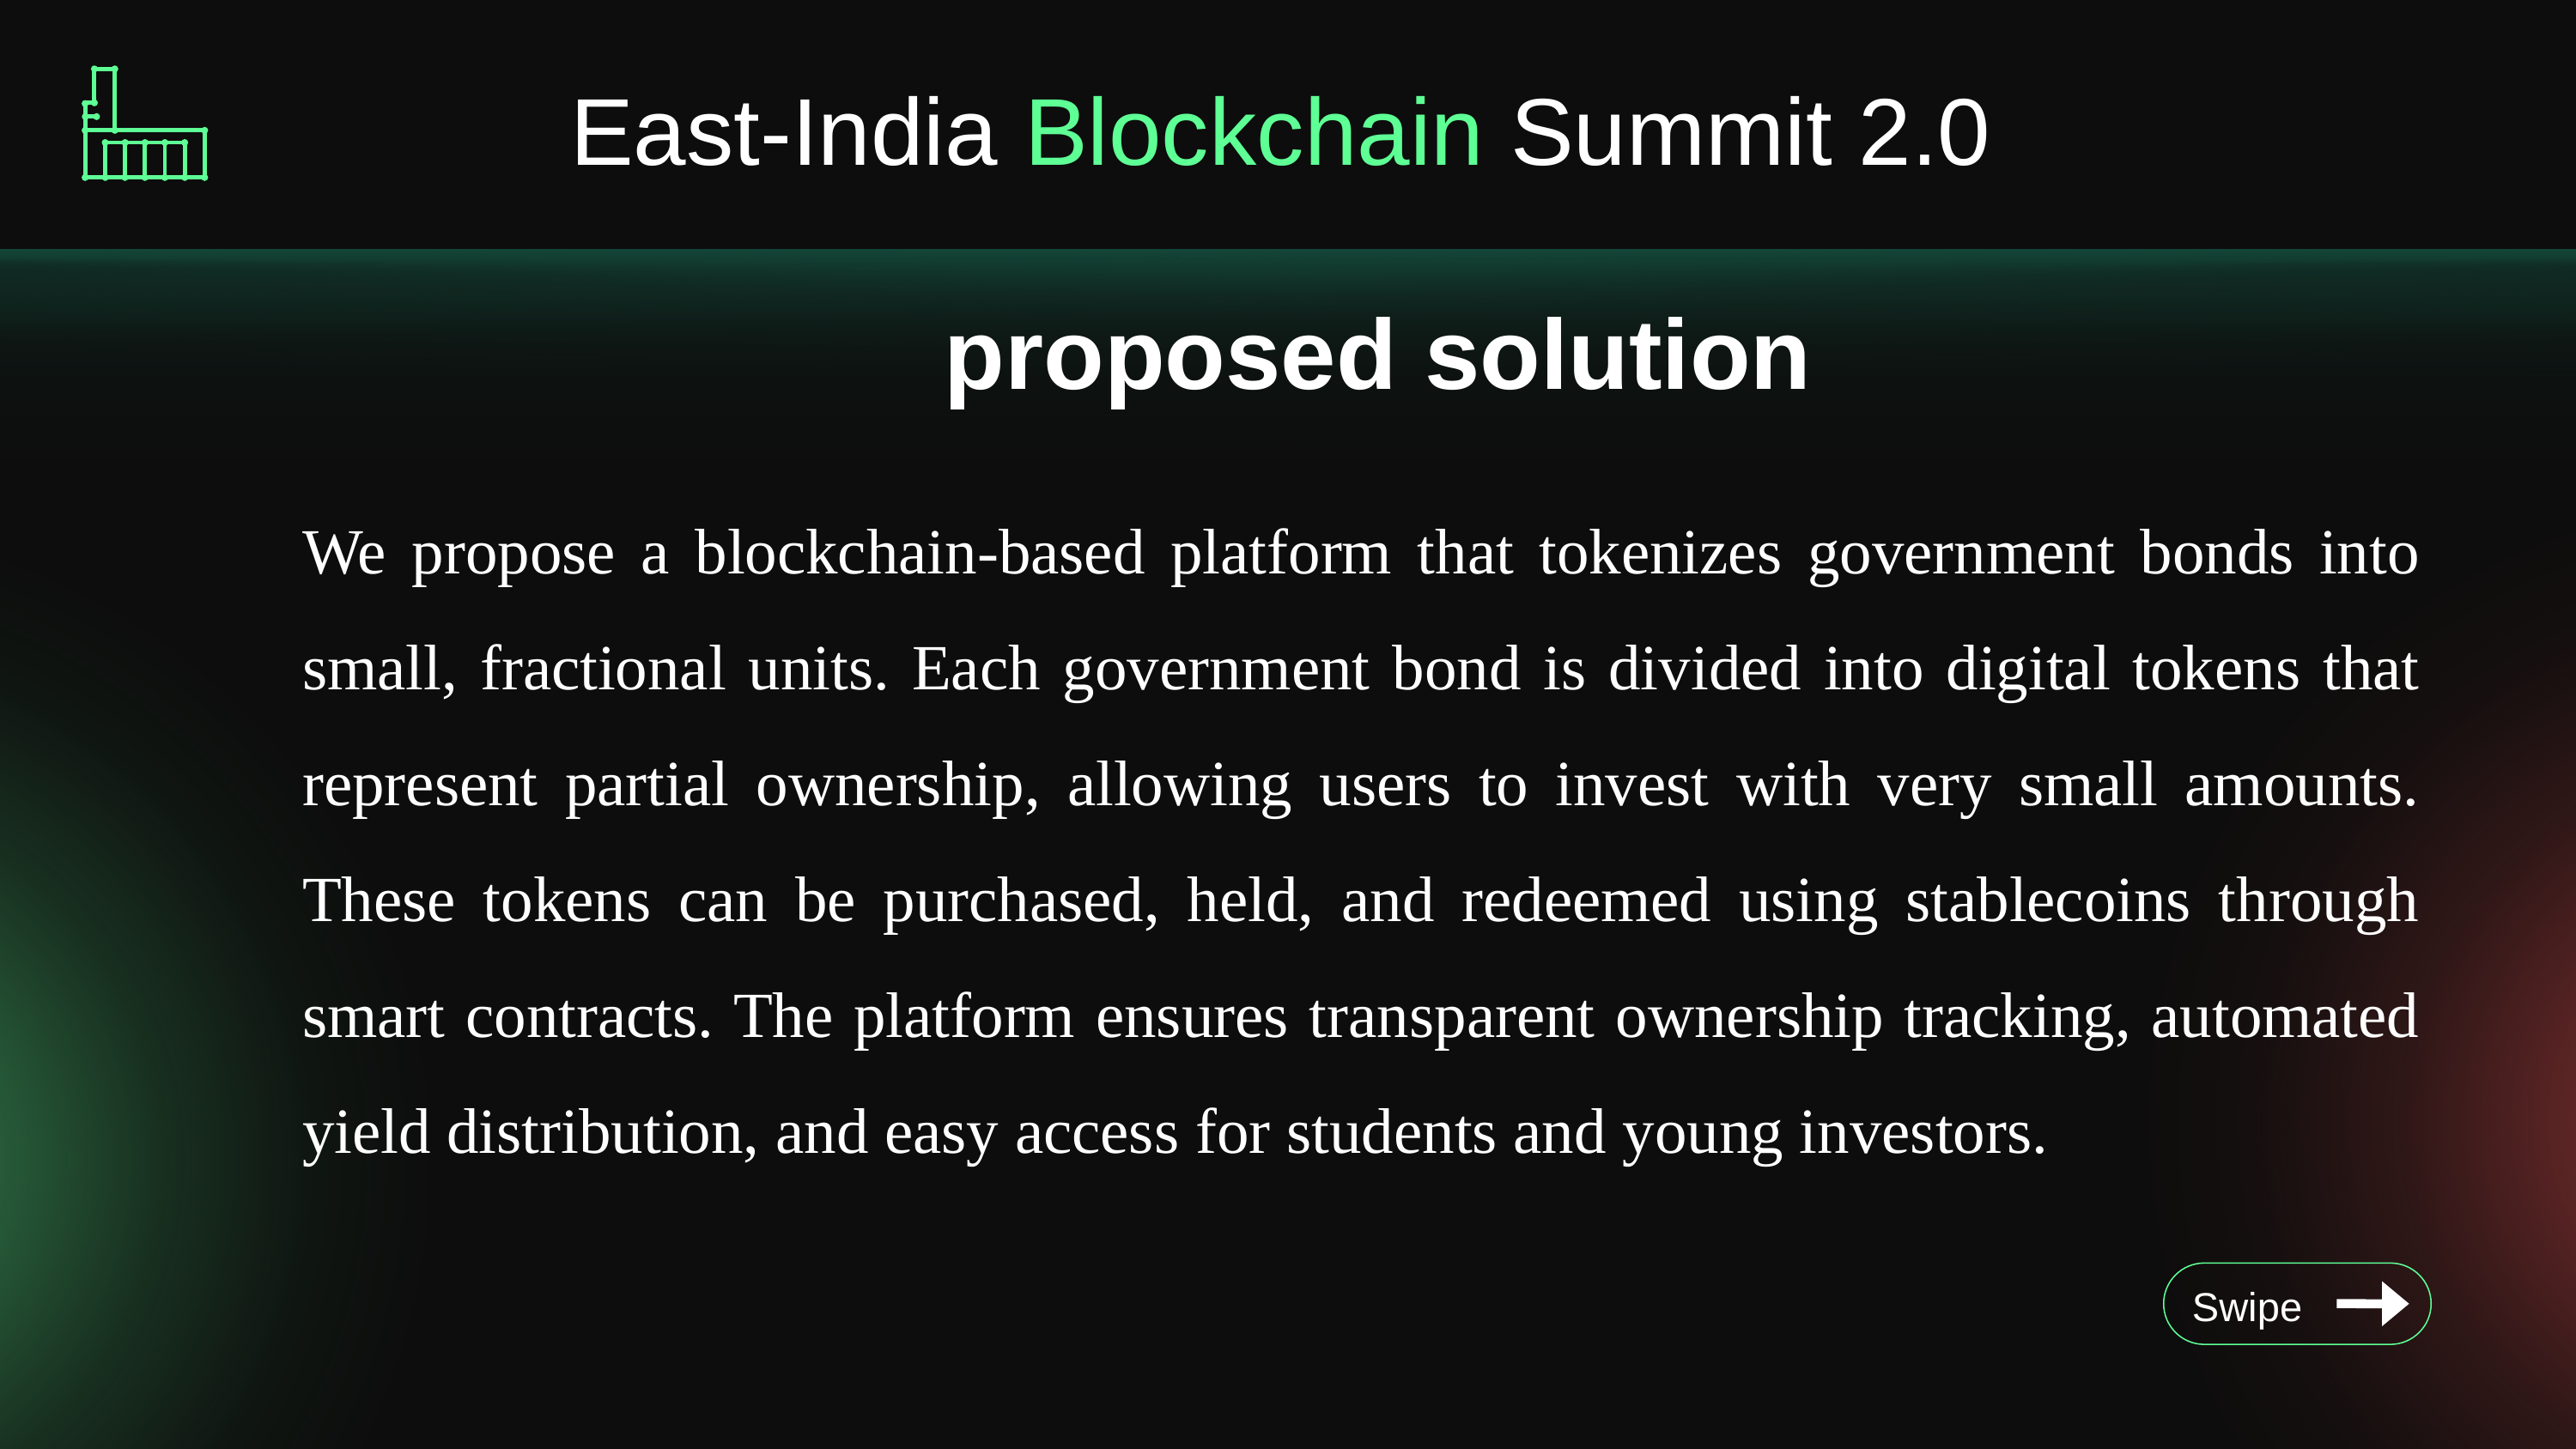

East-India Blockchain Summit 2.0

proposed solution
We propose a blockchain-based platform that tokenizes government bonds into small, fractional units. Each government bond is divided into digital tokens that represent partial ownership, allowing users to invest with very small amounts. These tokens can be purchased, held, and redeemed using stablecoins through smart contracts. The platform ensures transparent ownership tracking, automated yield distribution, and easy access for students and young investors.

Swipe